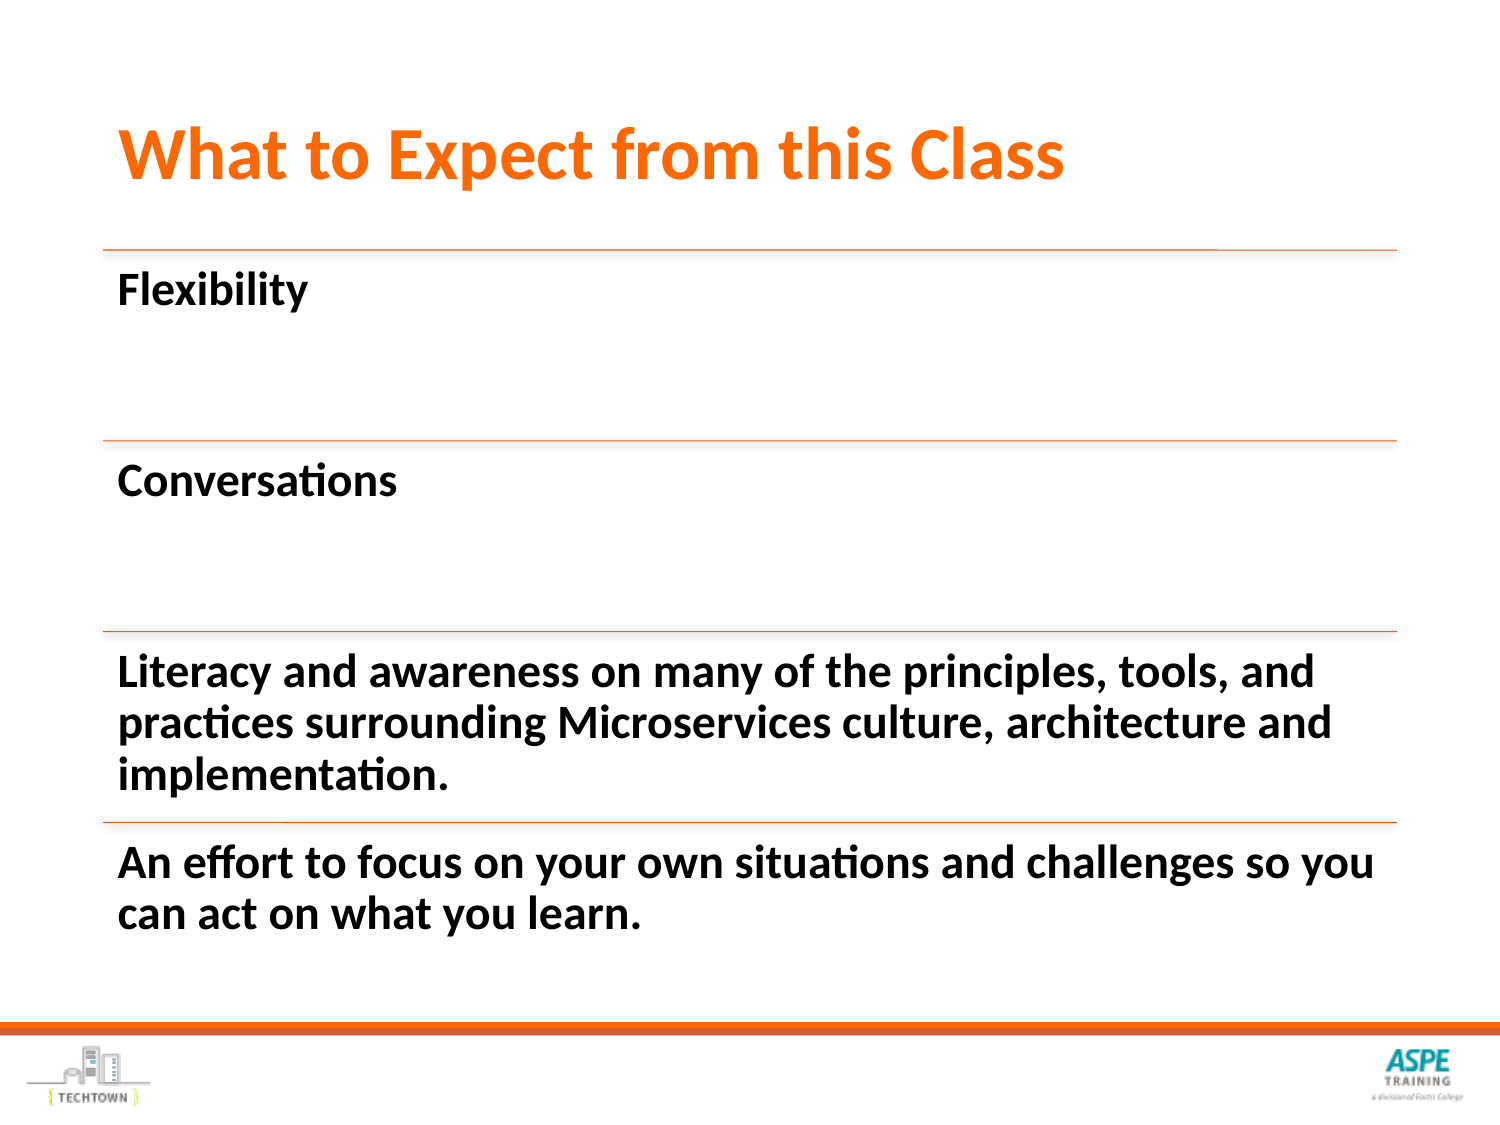

# What to Expect from this Class
Flexibility
Conversations
Literacy and awareness on many of the principles, tools, and practices surrounding Microservices culture, architecture and implementation.
An effort to focus on your own situations and challenges so you can act on what you learn.